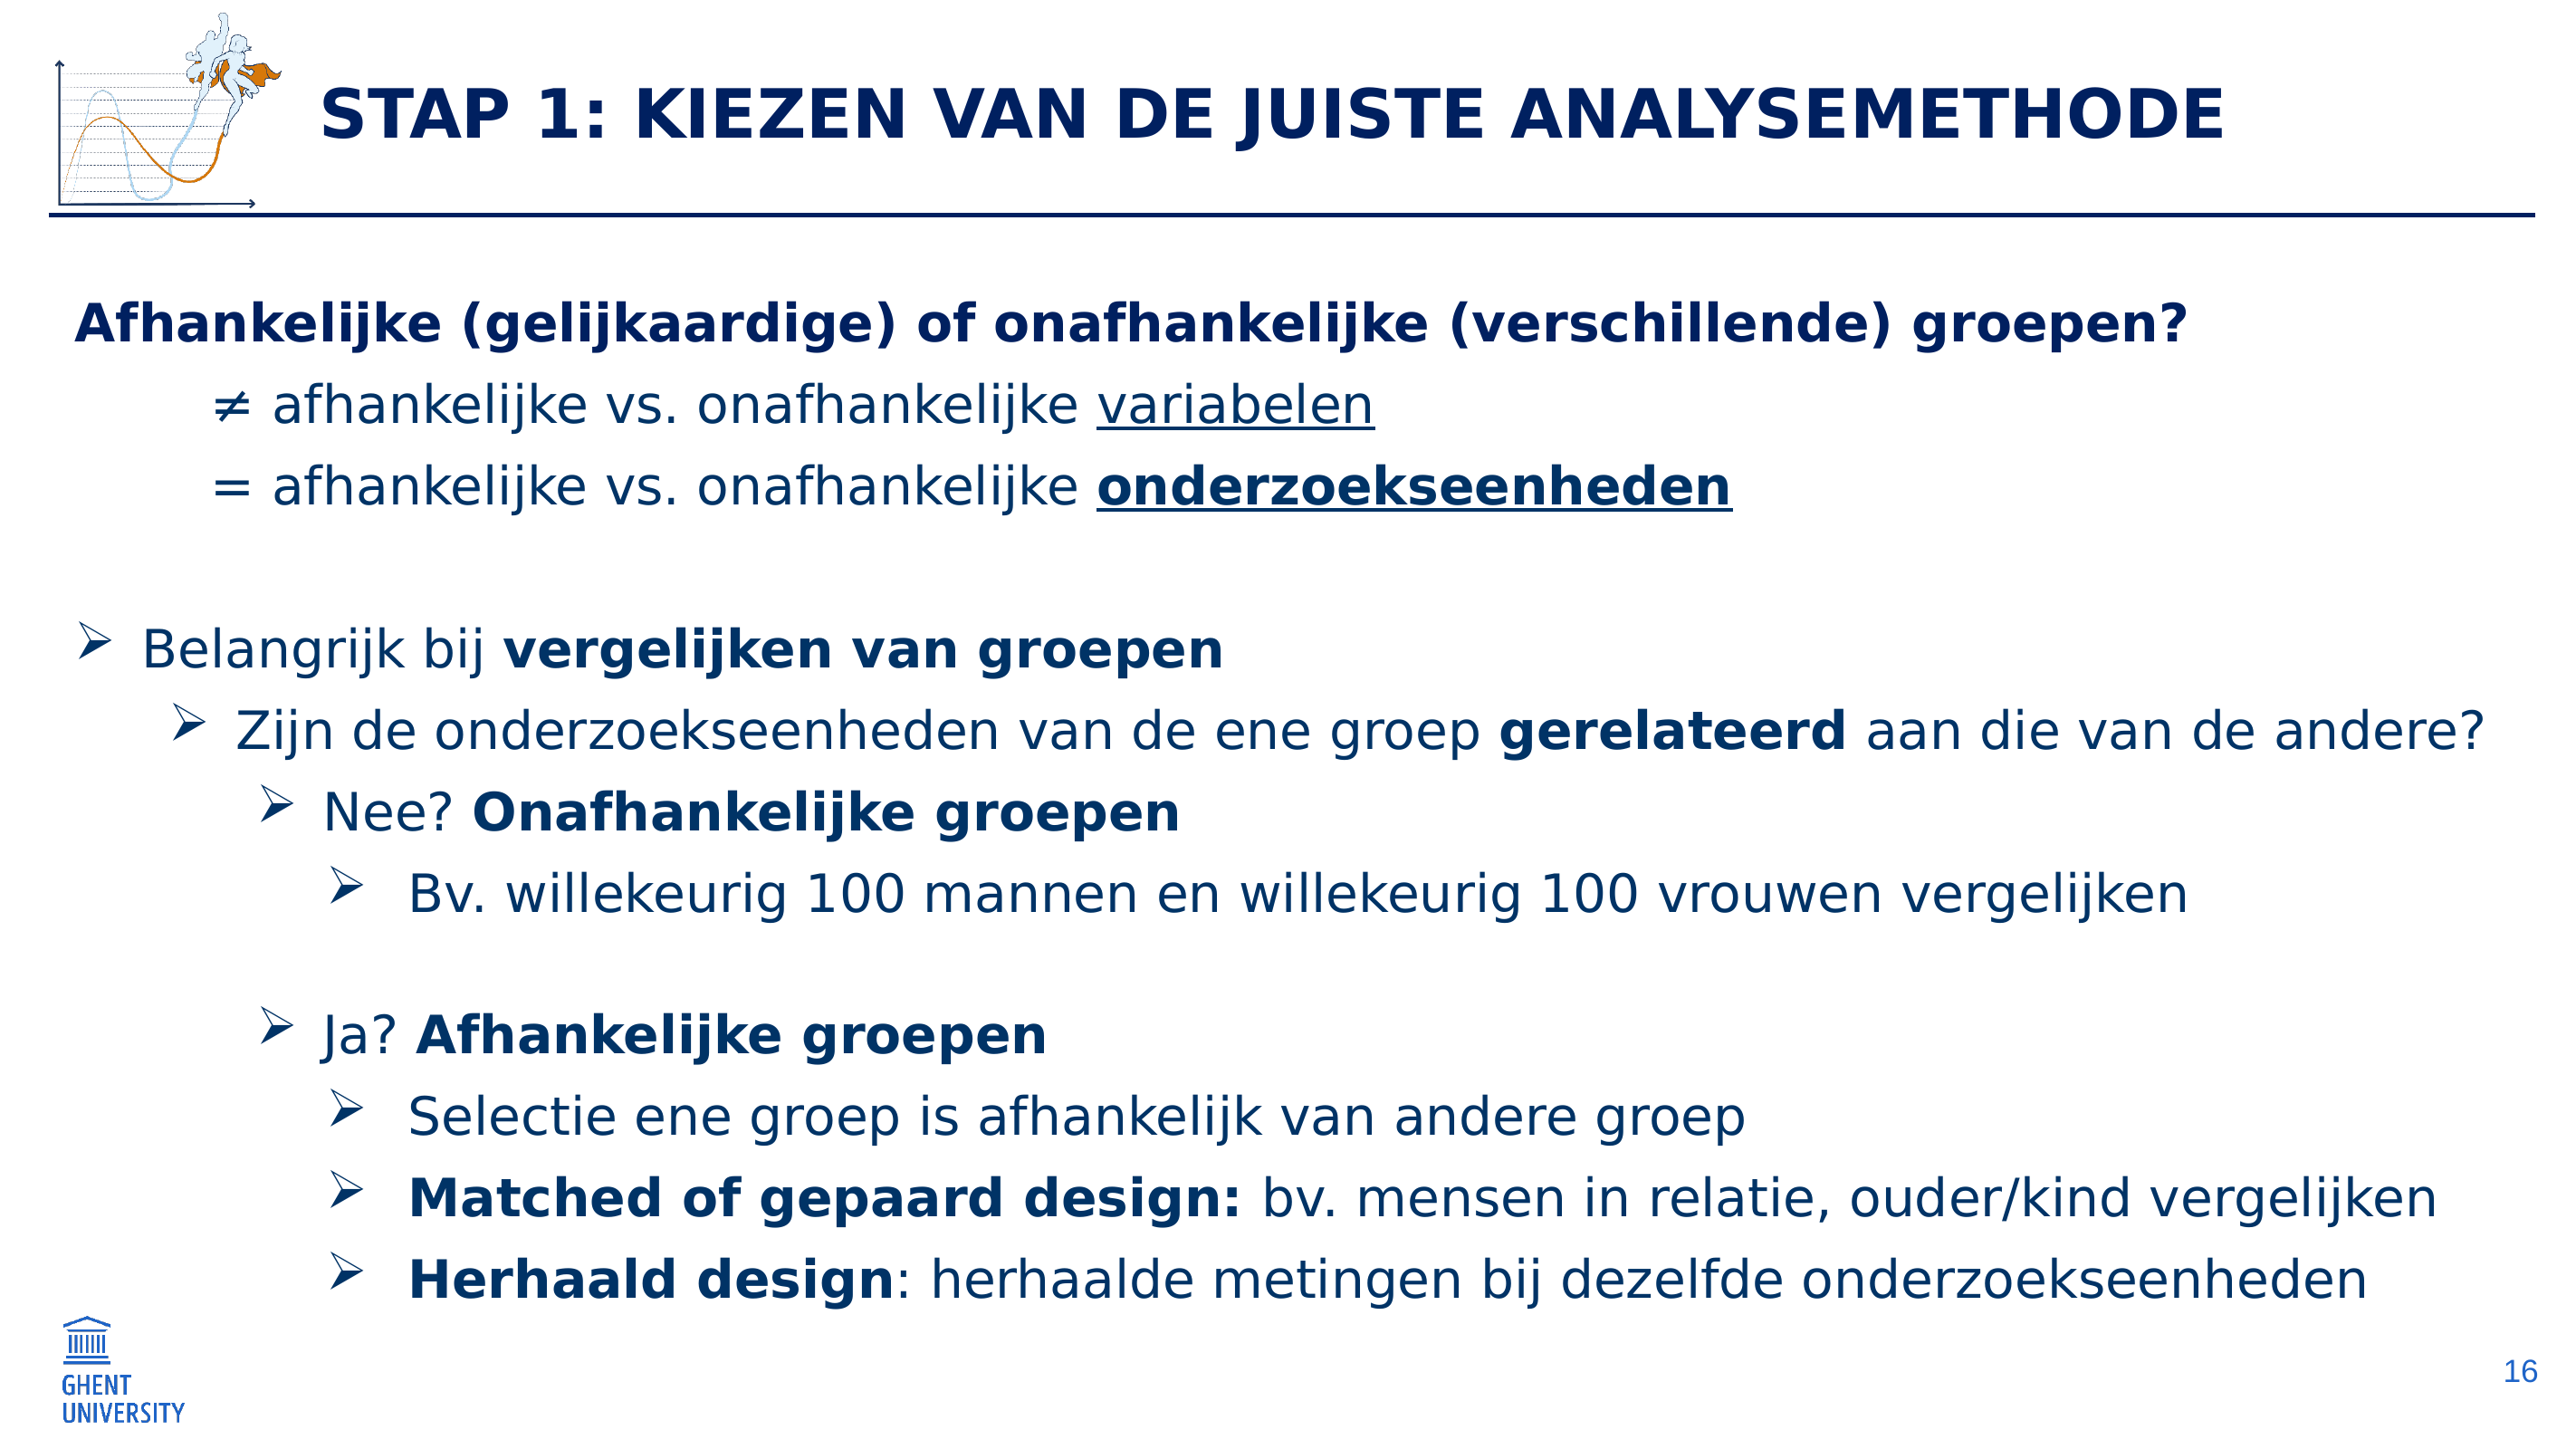

# Stap 1: Kiezen van de juiste analysemethode
Afhankelijke (gelijkaardige) of onafhankelijke (verschillende) groepen?
	≠ afhankelijke vs. onafhankelijke variabelen
	= afhankelijke vs. onafhankelijke onderzoekseenheden

Belangrijk bij vergelijken van groepen
Zijn de onderzoekseenheden van de ene groep gerelateerd aan die van de andere?
Nee? Onafhankelijke groepen
Bv. willekeurig 100 mannen en willekeurig 100 vrouwen vergelijken

Ja? Afhankelijke groepen
Selectie ene groep is afhankelijk van andere groep
Matched of gepaard design: bv. mensen in relatie, ouder/kind vergelijken
Herhaald design: herhaalde metingen bij dezelfde onderzoekseenheden

16